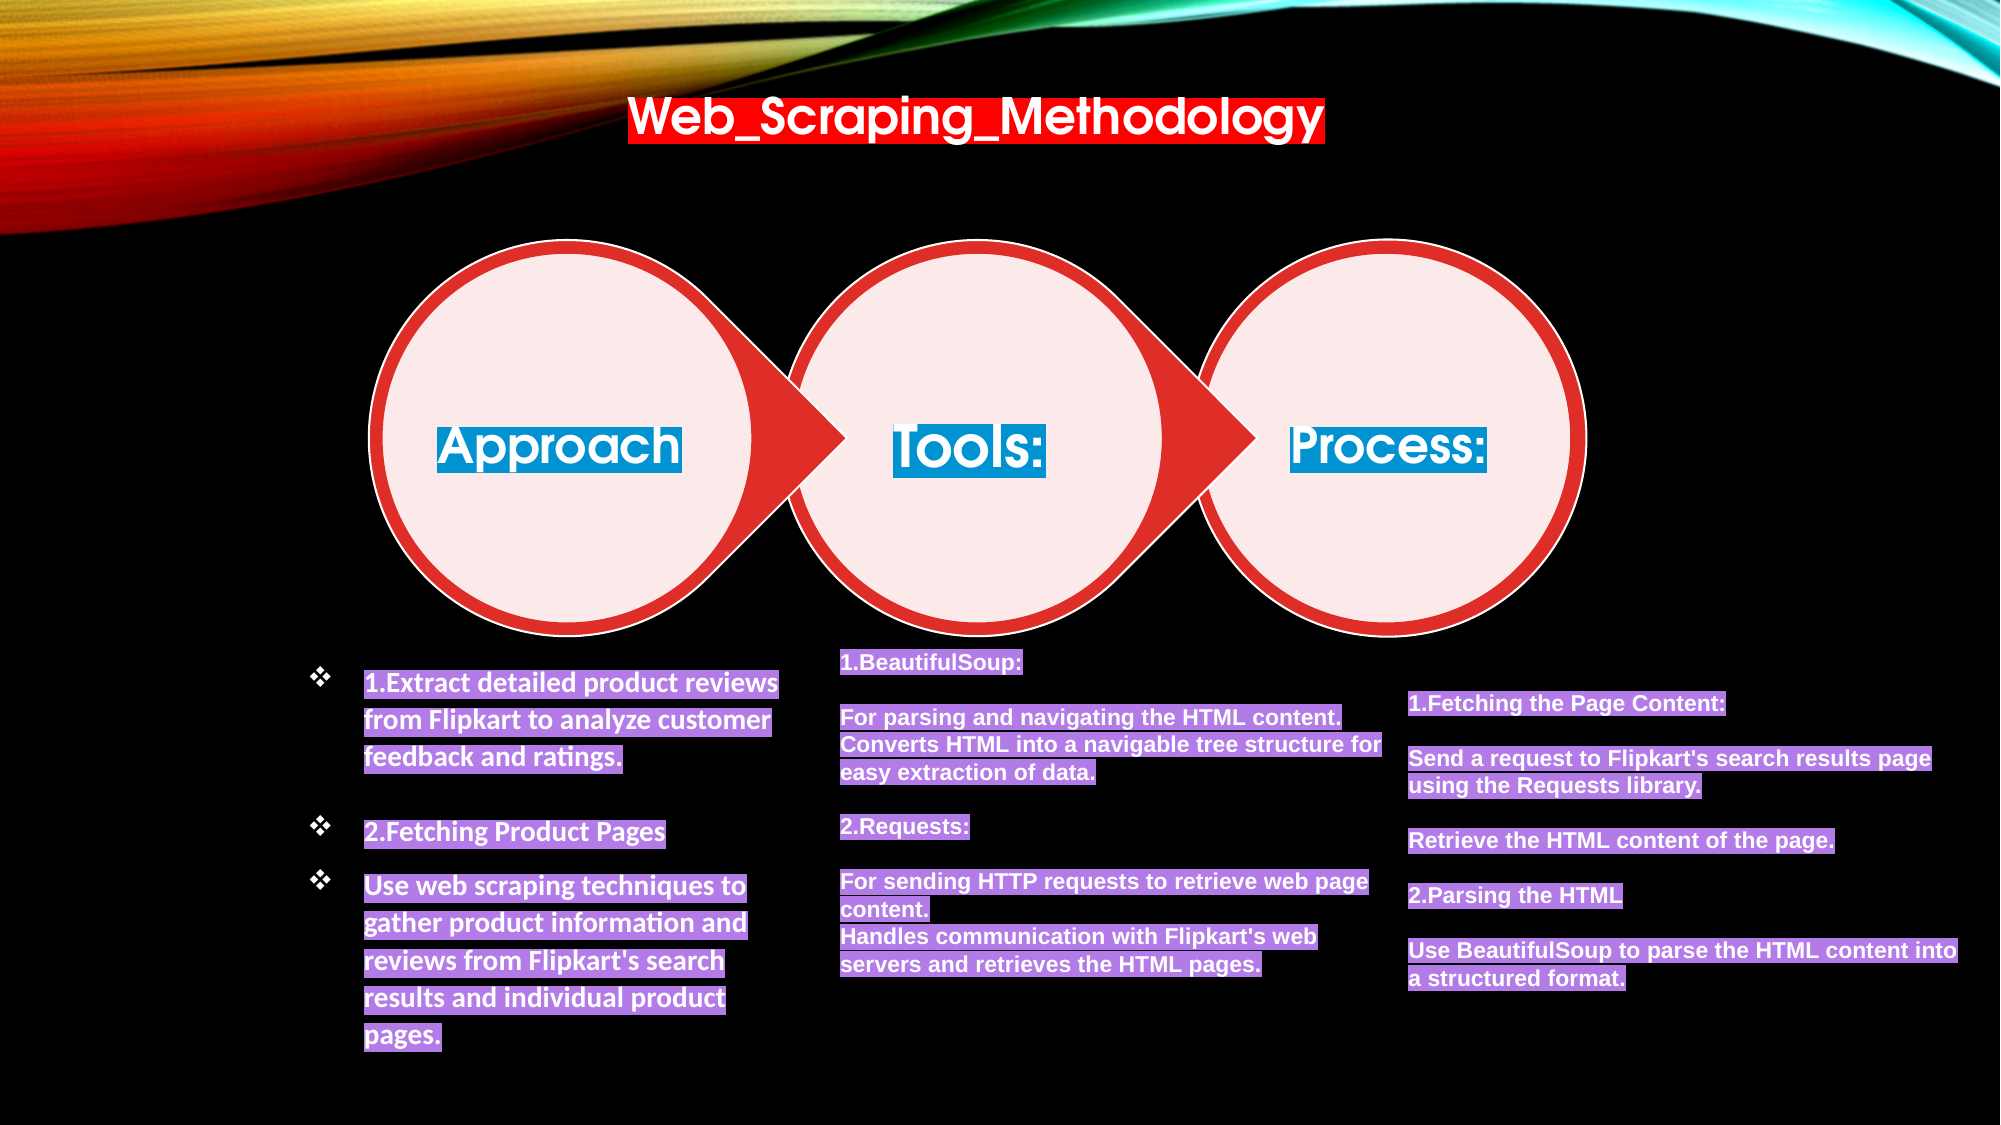

Web_Scraping_Methodology
Tools:
Process:
Approach
1.BeautifulSoup:

For parsing and navigating the HTML content.
Converts HTML into a navigable tree structure for easy extraction of data.

2.Requests:

For sending HTTP requests to retrieve web page content.
Handles communication with Flipkart's web servers and retrieves the HTML pages.

1.Extract detailed product reviews from Flipkart to analyze customer feedback and ratings.

2.Fetching Product Pages
Use web scraping techniques to gather product information and reviews from Flipkart's search results and individual product pages.
1.Fetching the Page Content:

Send a request to Flipkart's search results page using the Requests library.

Retrieve the HTML content of the page.

2.Parsing the HTML

Use BeautifulSoup to parse the HTML content into a structured format.